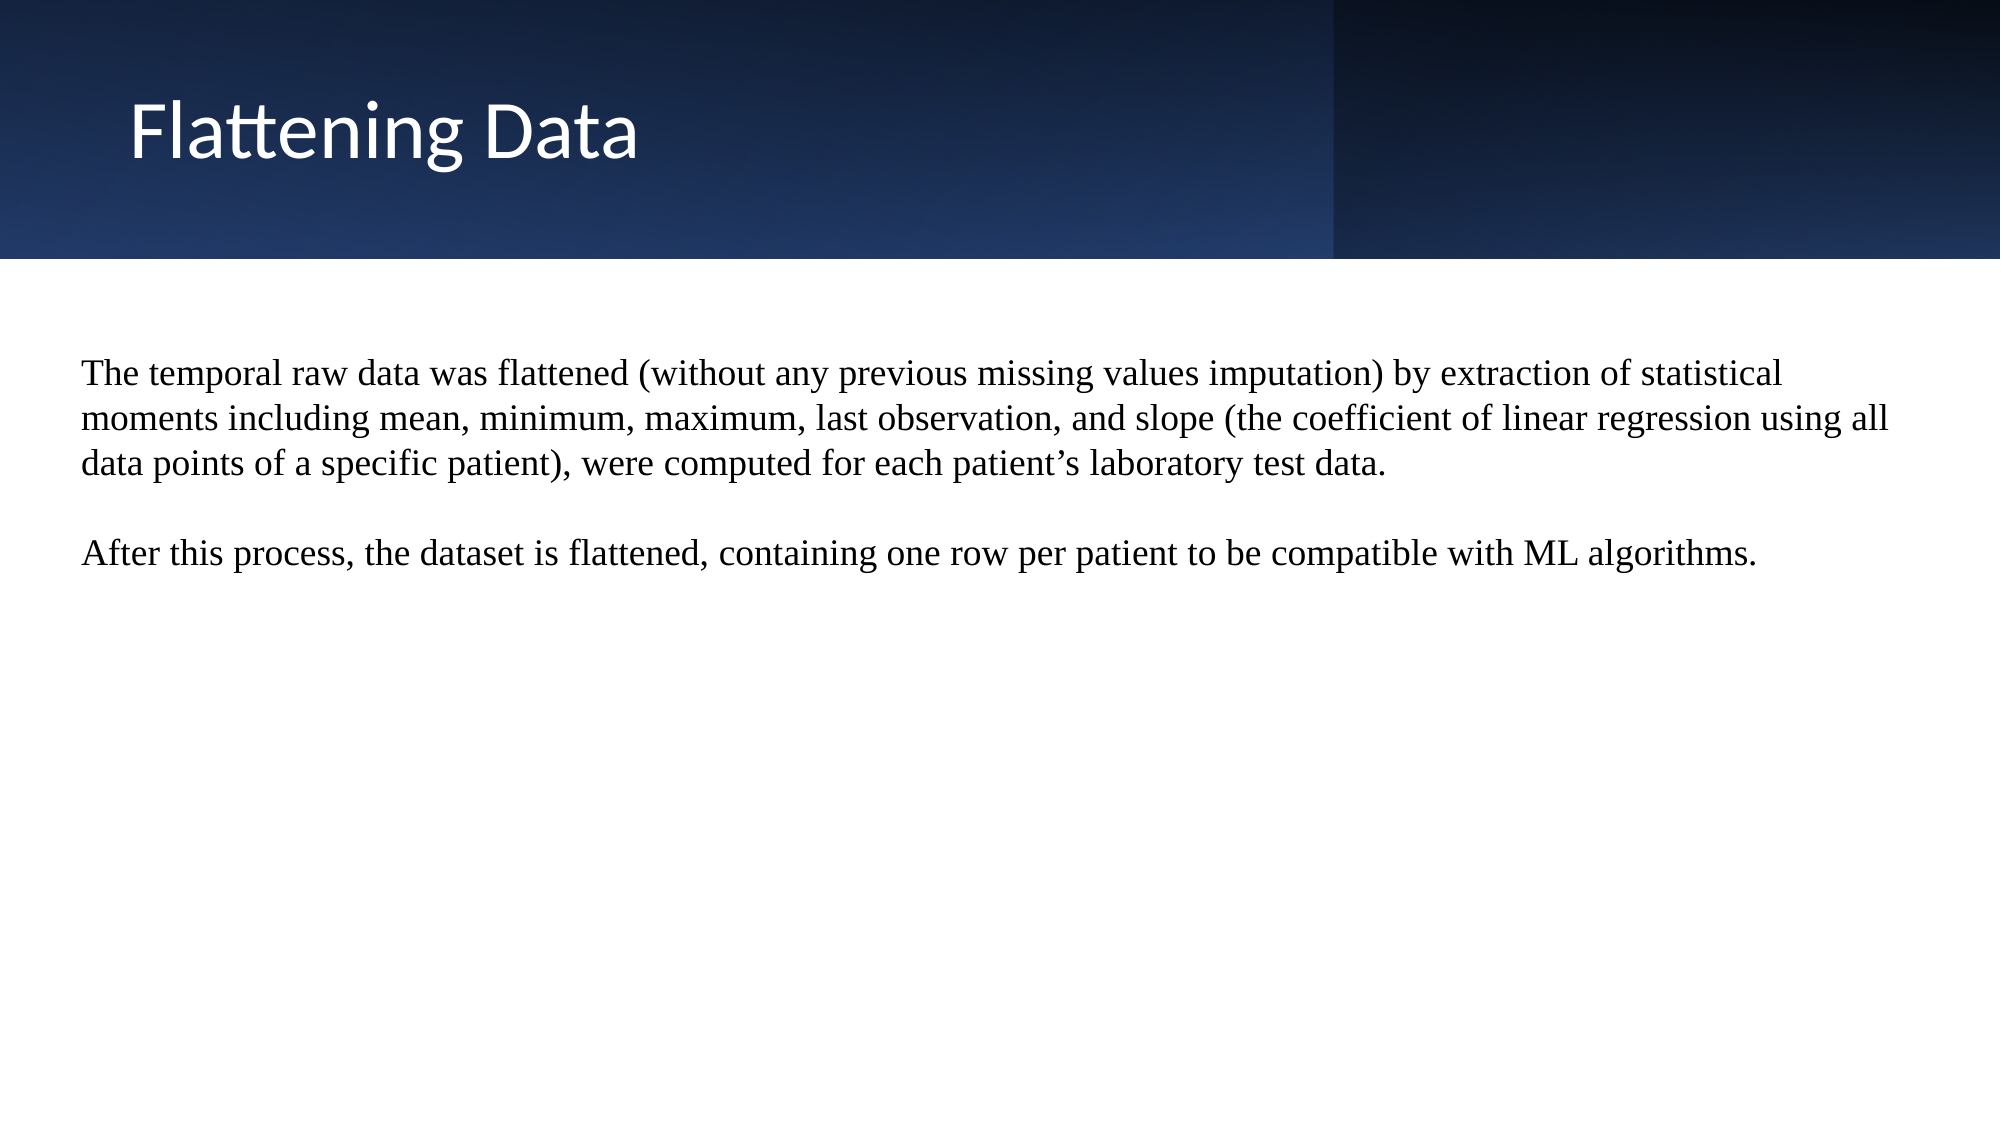

# Flattening Data
The temporal raw data was flattened (without any previous missing values imputation) by extraction of statistical moments including mean, minimum, maximum, last observation, and slope (the coefficient of linear regression using all data points of a specific patient), were computed for each patient’s laboratory test data.

After this process, the dataset is flattened, containing one row per patient to be compatible with ML algorithms.